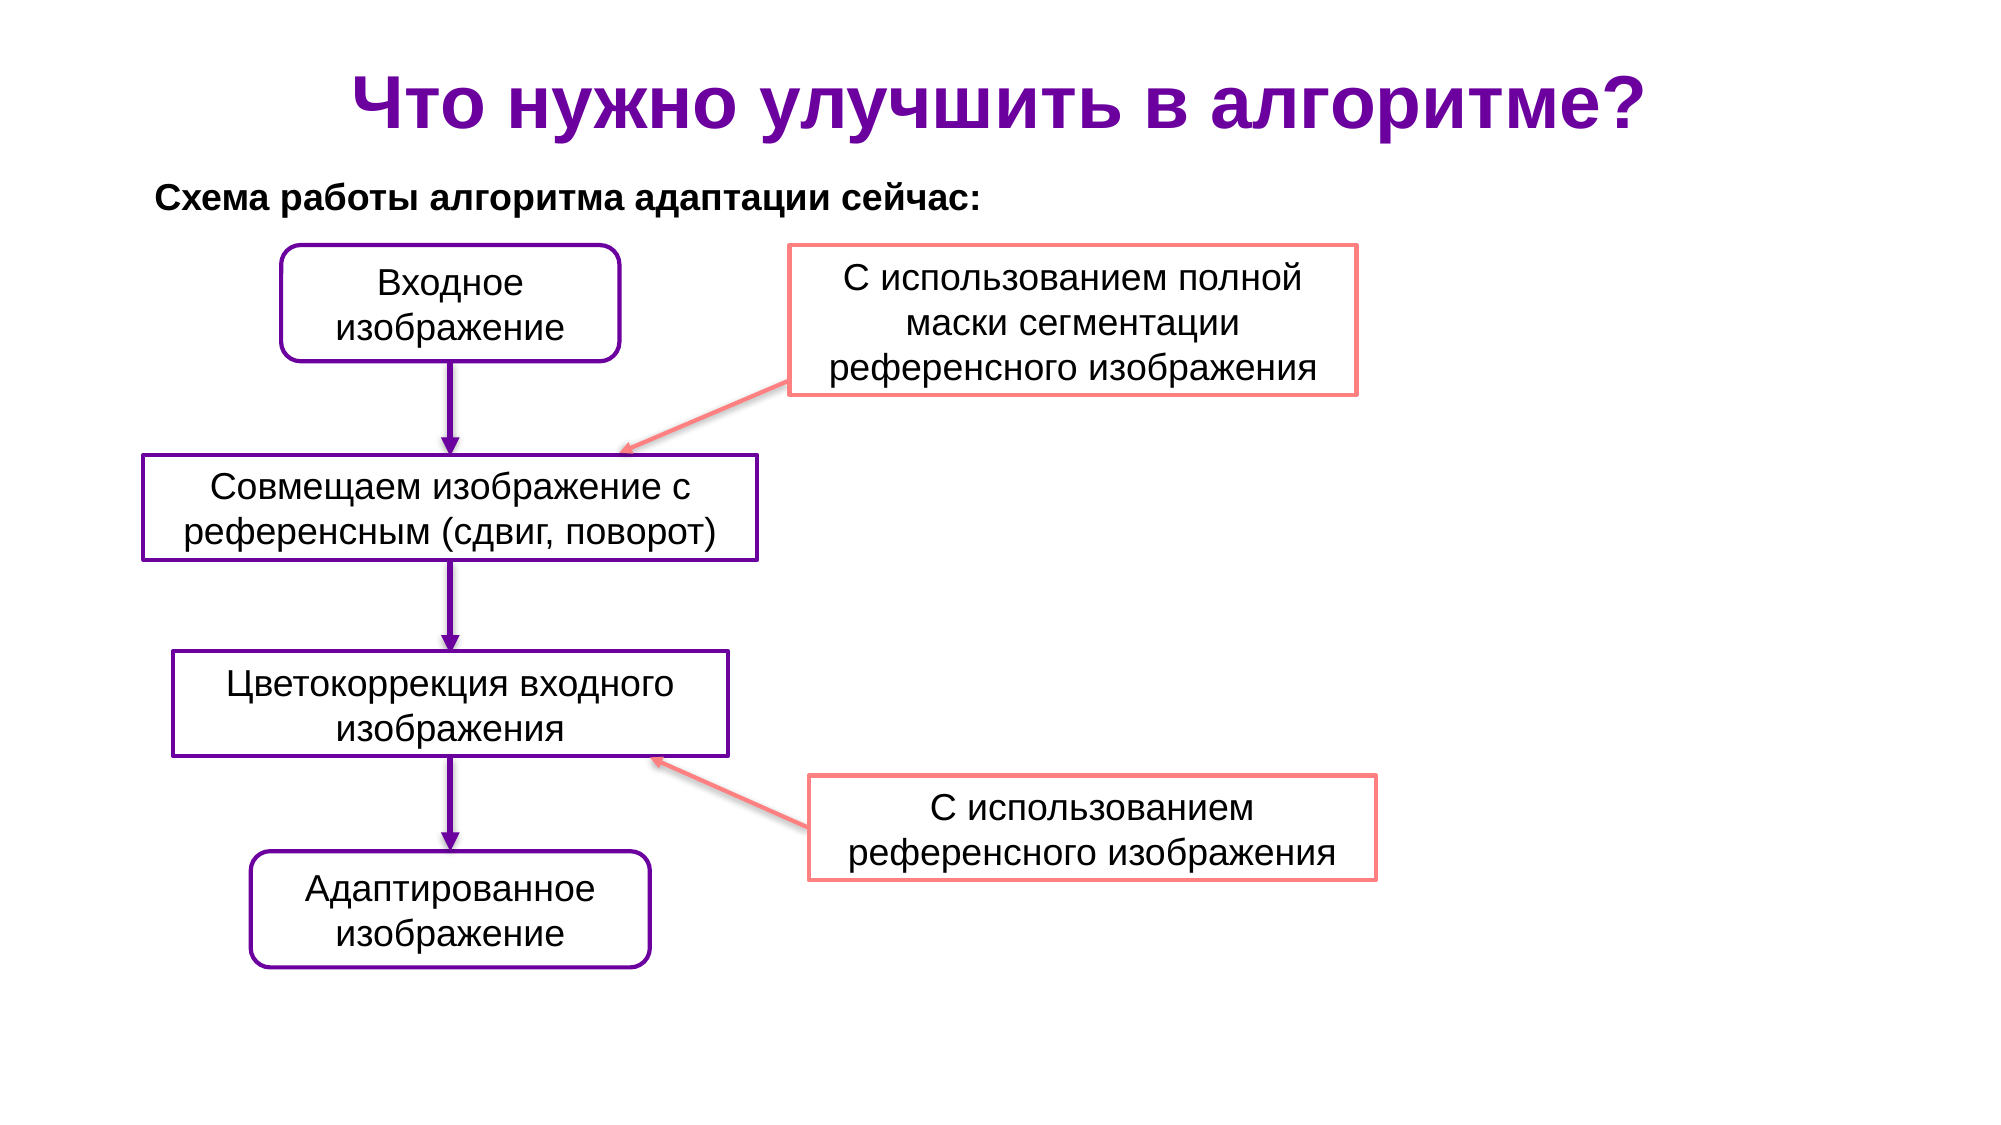

Что нужно улучшить в алгоритме?
Схема работы алгоритма адаптации сейчас:
Входное изображение
С использованием полной маски сегментации референсного изображения
Совмещаем изображение с референсным (сдвиг, поворот)
Цветокоррекция входного изображения
С использованием референсного изображения
Адаптированное изображение